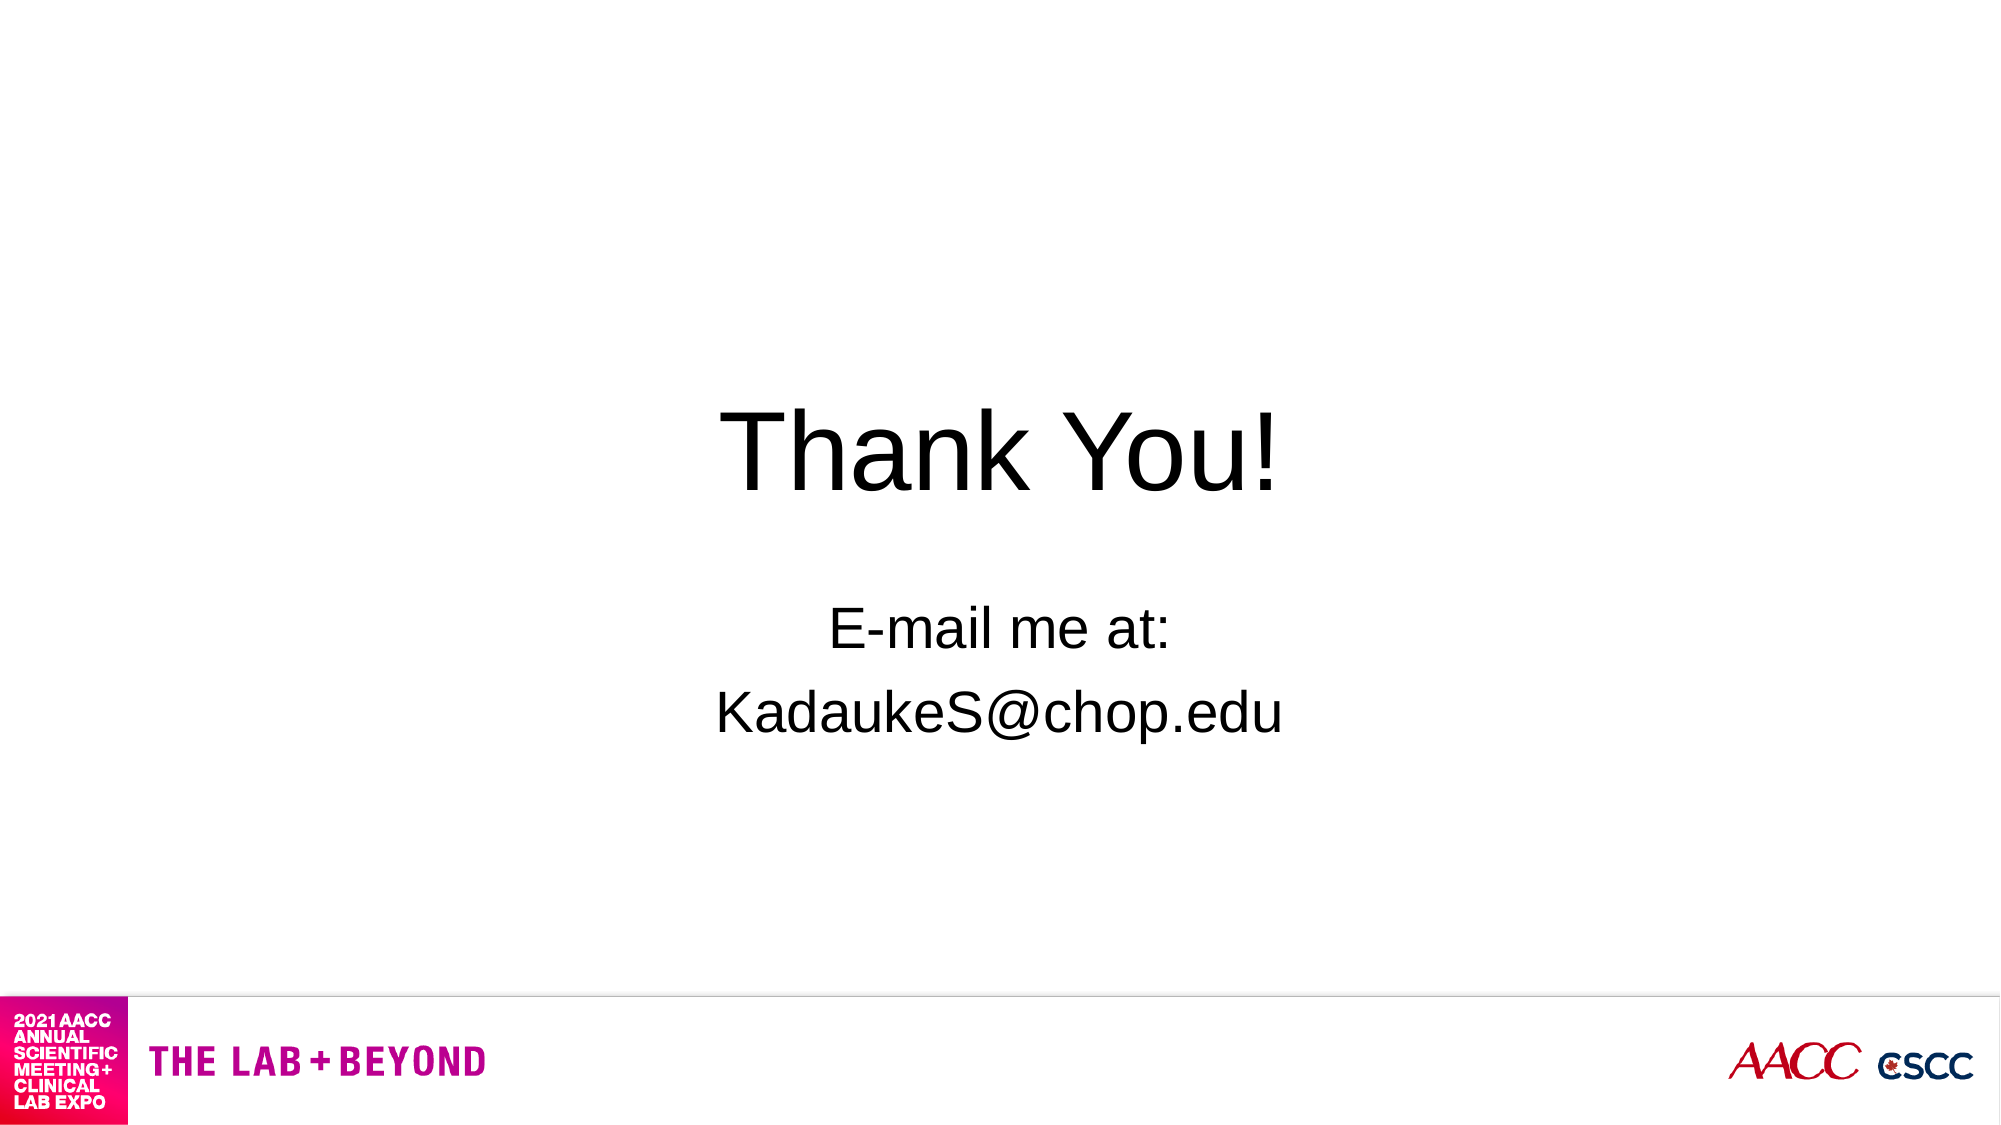

# Thank You!
E-mail me at:
KadaukeS@chop.edu